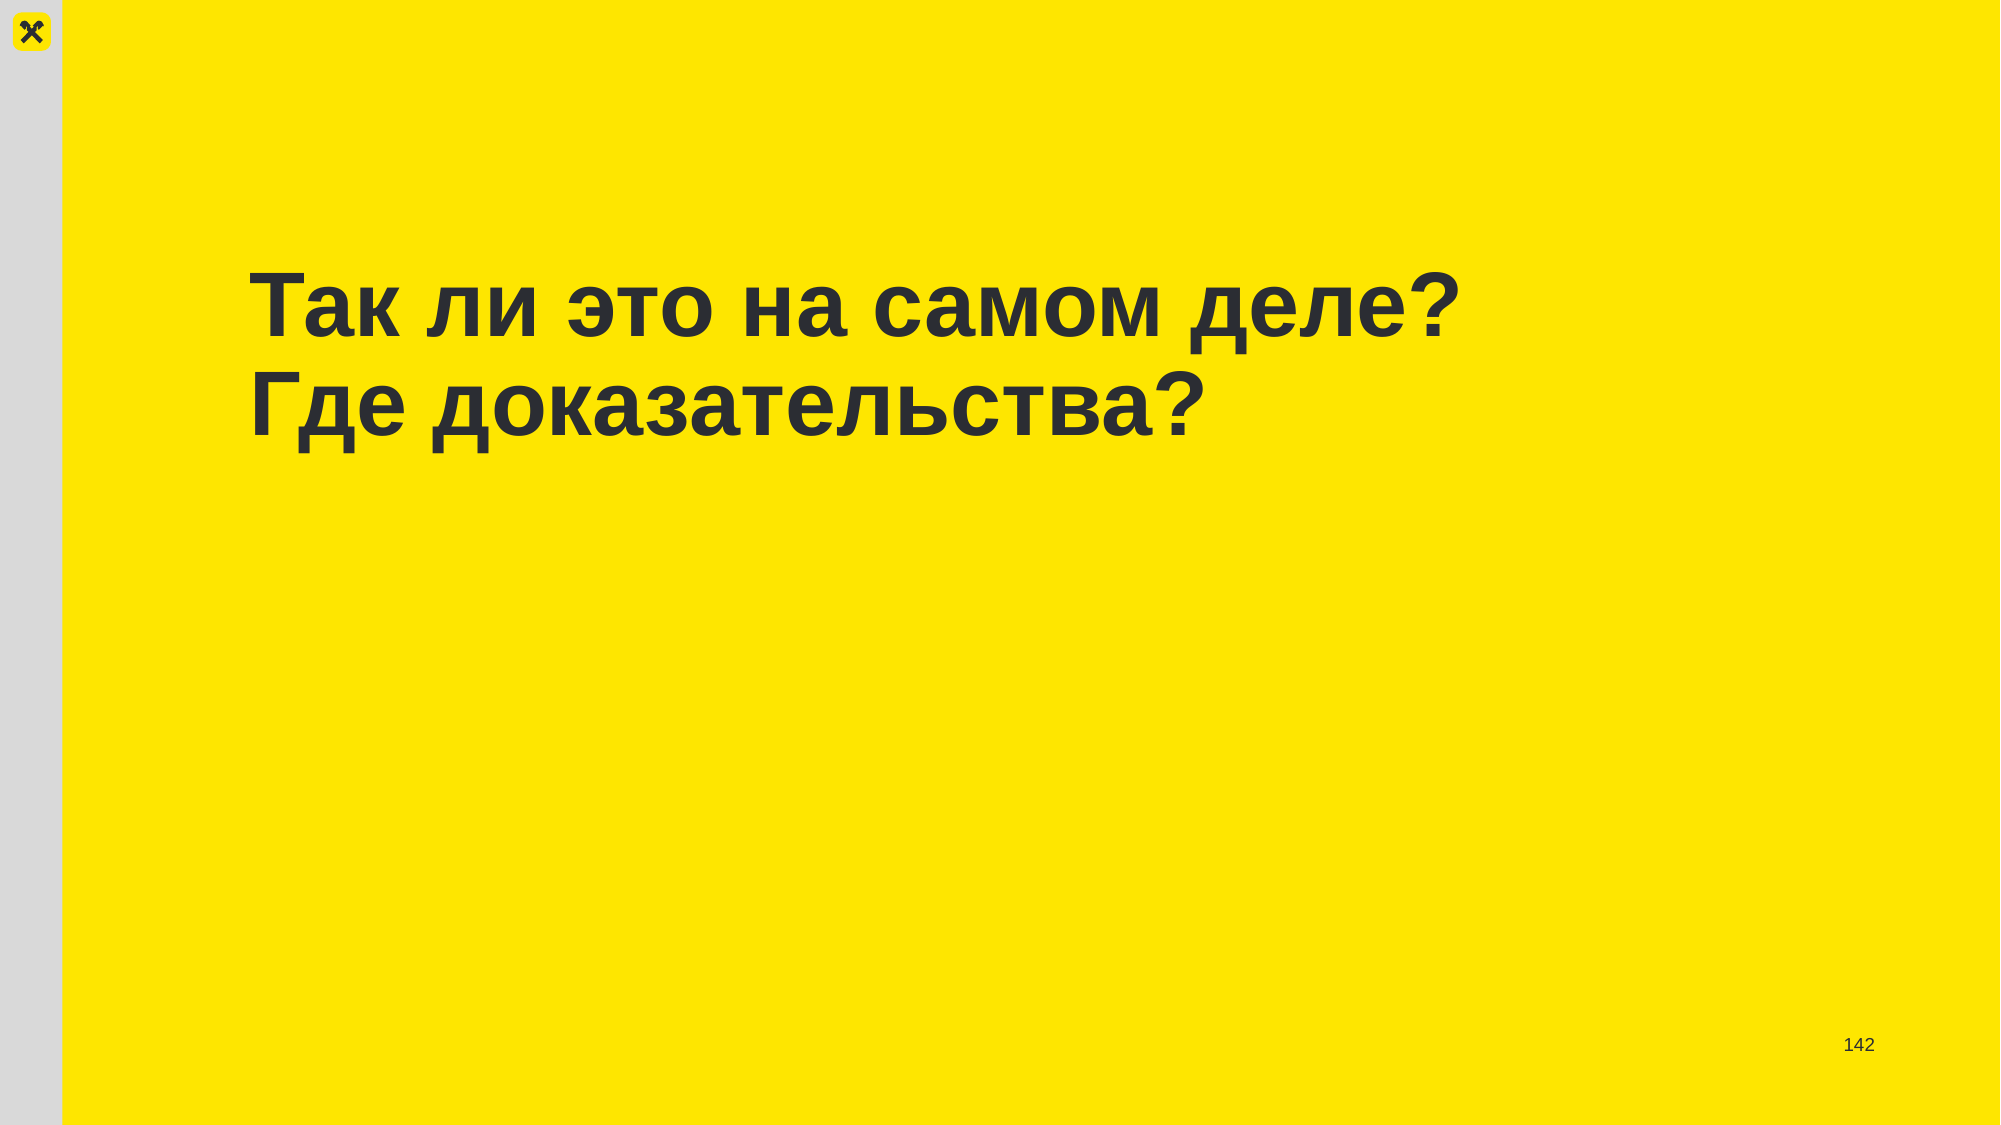

# Так ли это на самом деле? Где доказательства?
142